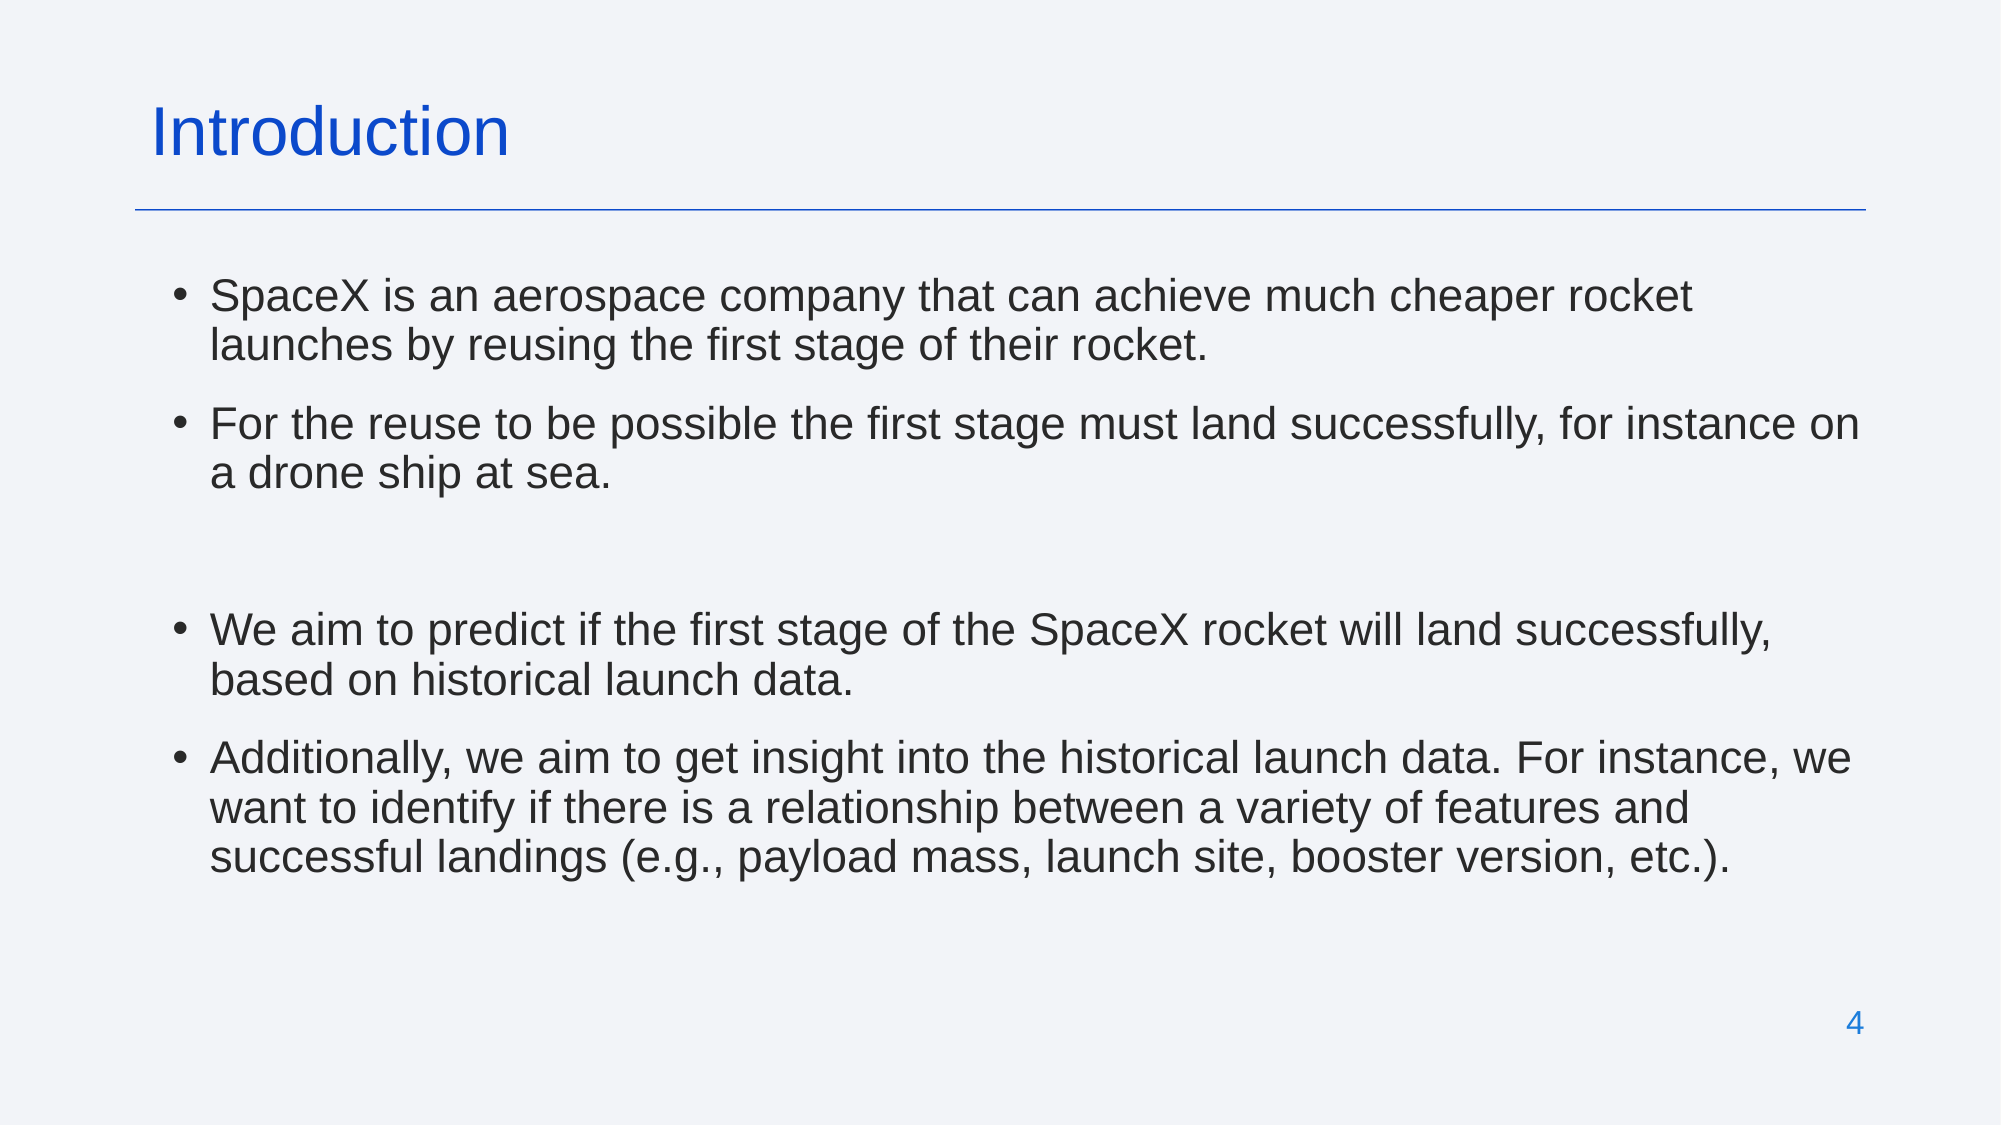

Introduction
SpaceX is an aerospace company that can achieve much cheaper rocket launches by reusing the first stage of their rocket.
For the reuse to be possible the first stage must land successfully, for instance on a drone ship at sea.

We aim to predict if the first stage of the SpaceX rocket will land successfully, based on historical launch data.
Additionally, we aim to get insight into the historical launch data. For instance, we want to identify if there is a relationship between a variety of features and successful landings (e.g., payload mass, launch site, booster version, etc.).

4